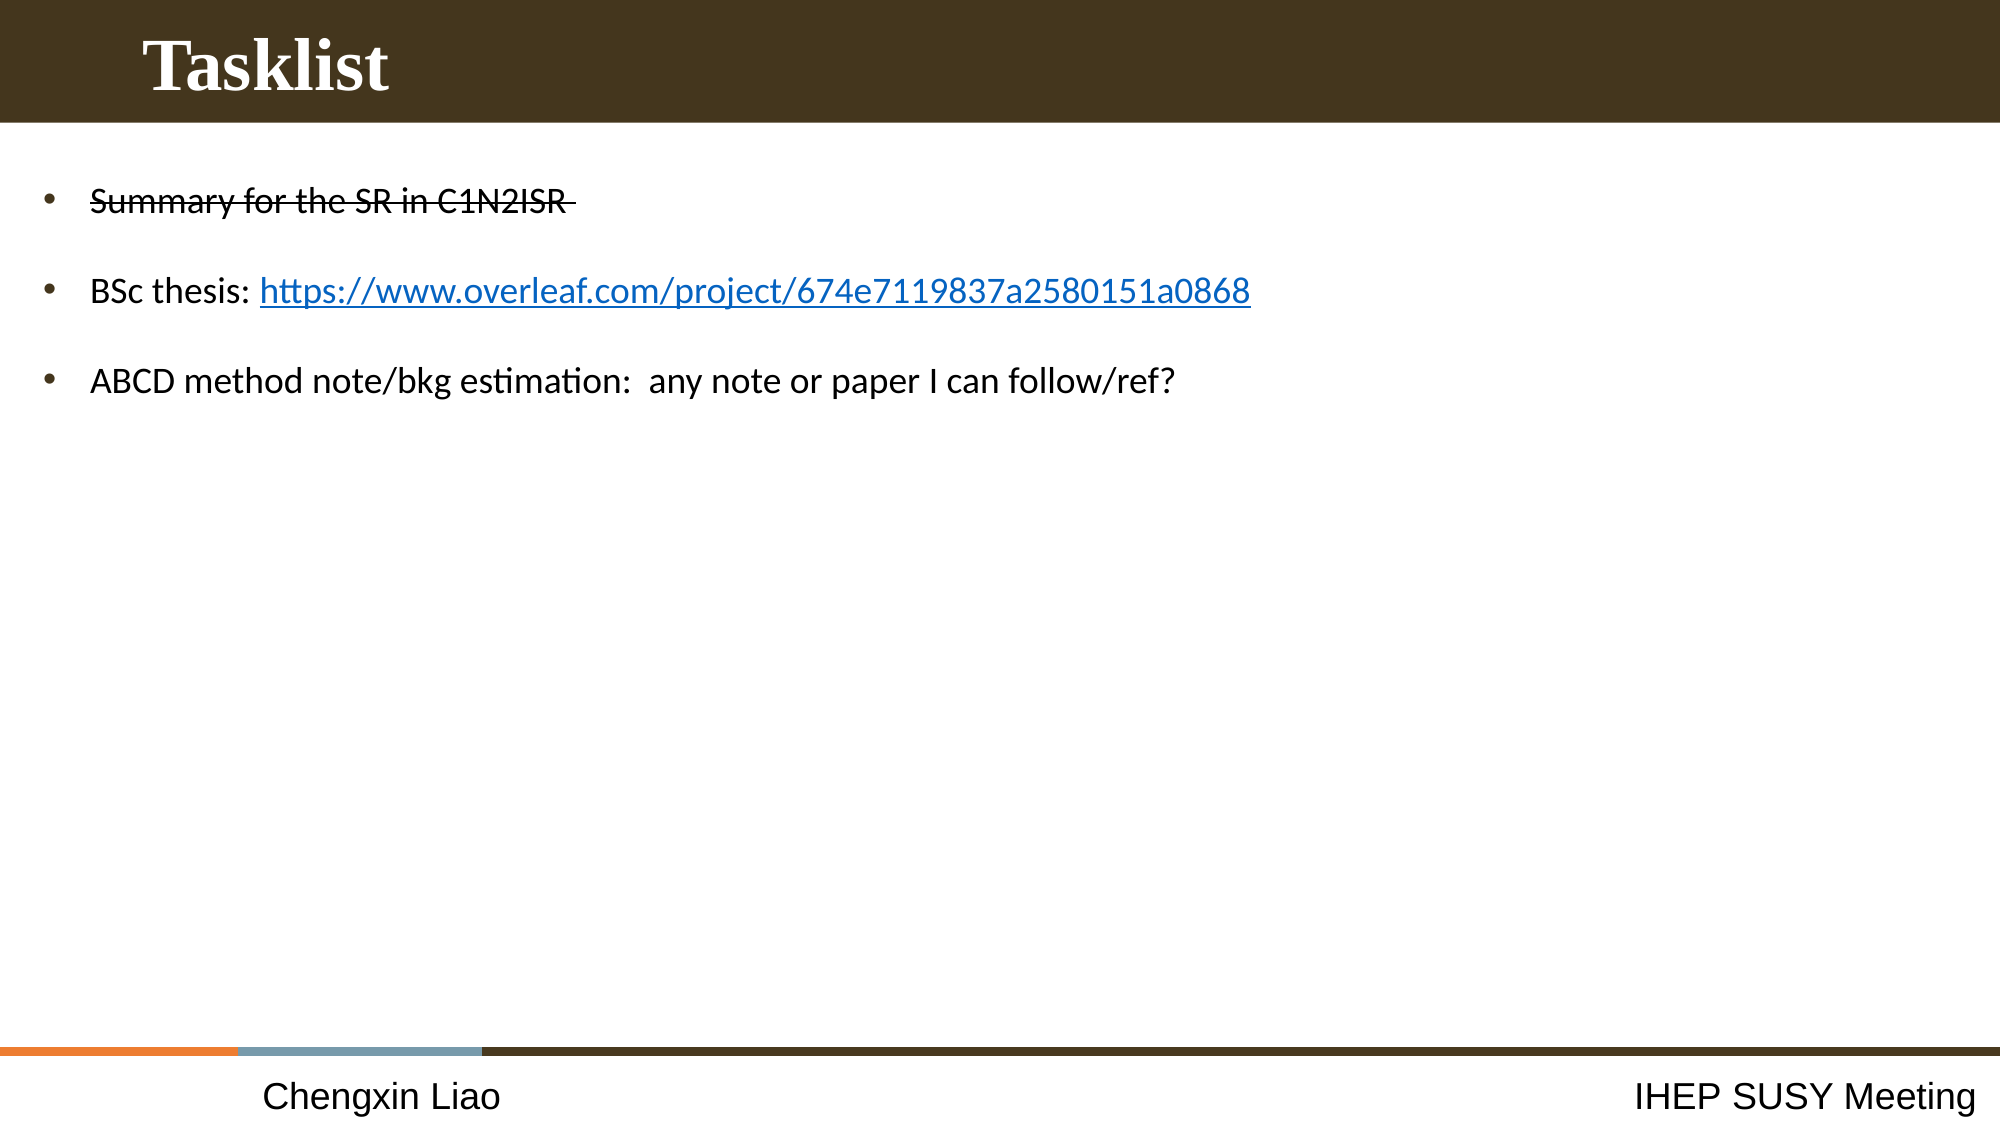

Tasklist
Summary for the SR in C1N2ISR

BSc thesis: https://www.overleaf.com/project/674e7119837a2580151a0868
ABCD method note/bkg estimation:  any note or paper I can follow/ref?
Chengxin Liao
IHEP SUSY Meeting